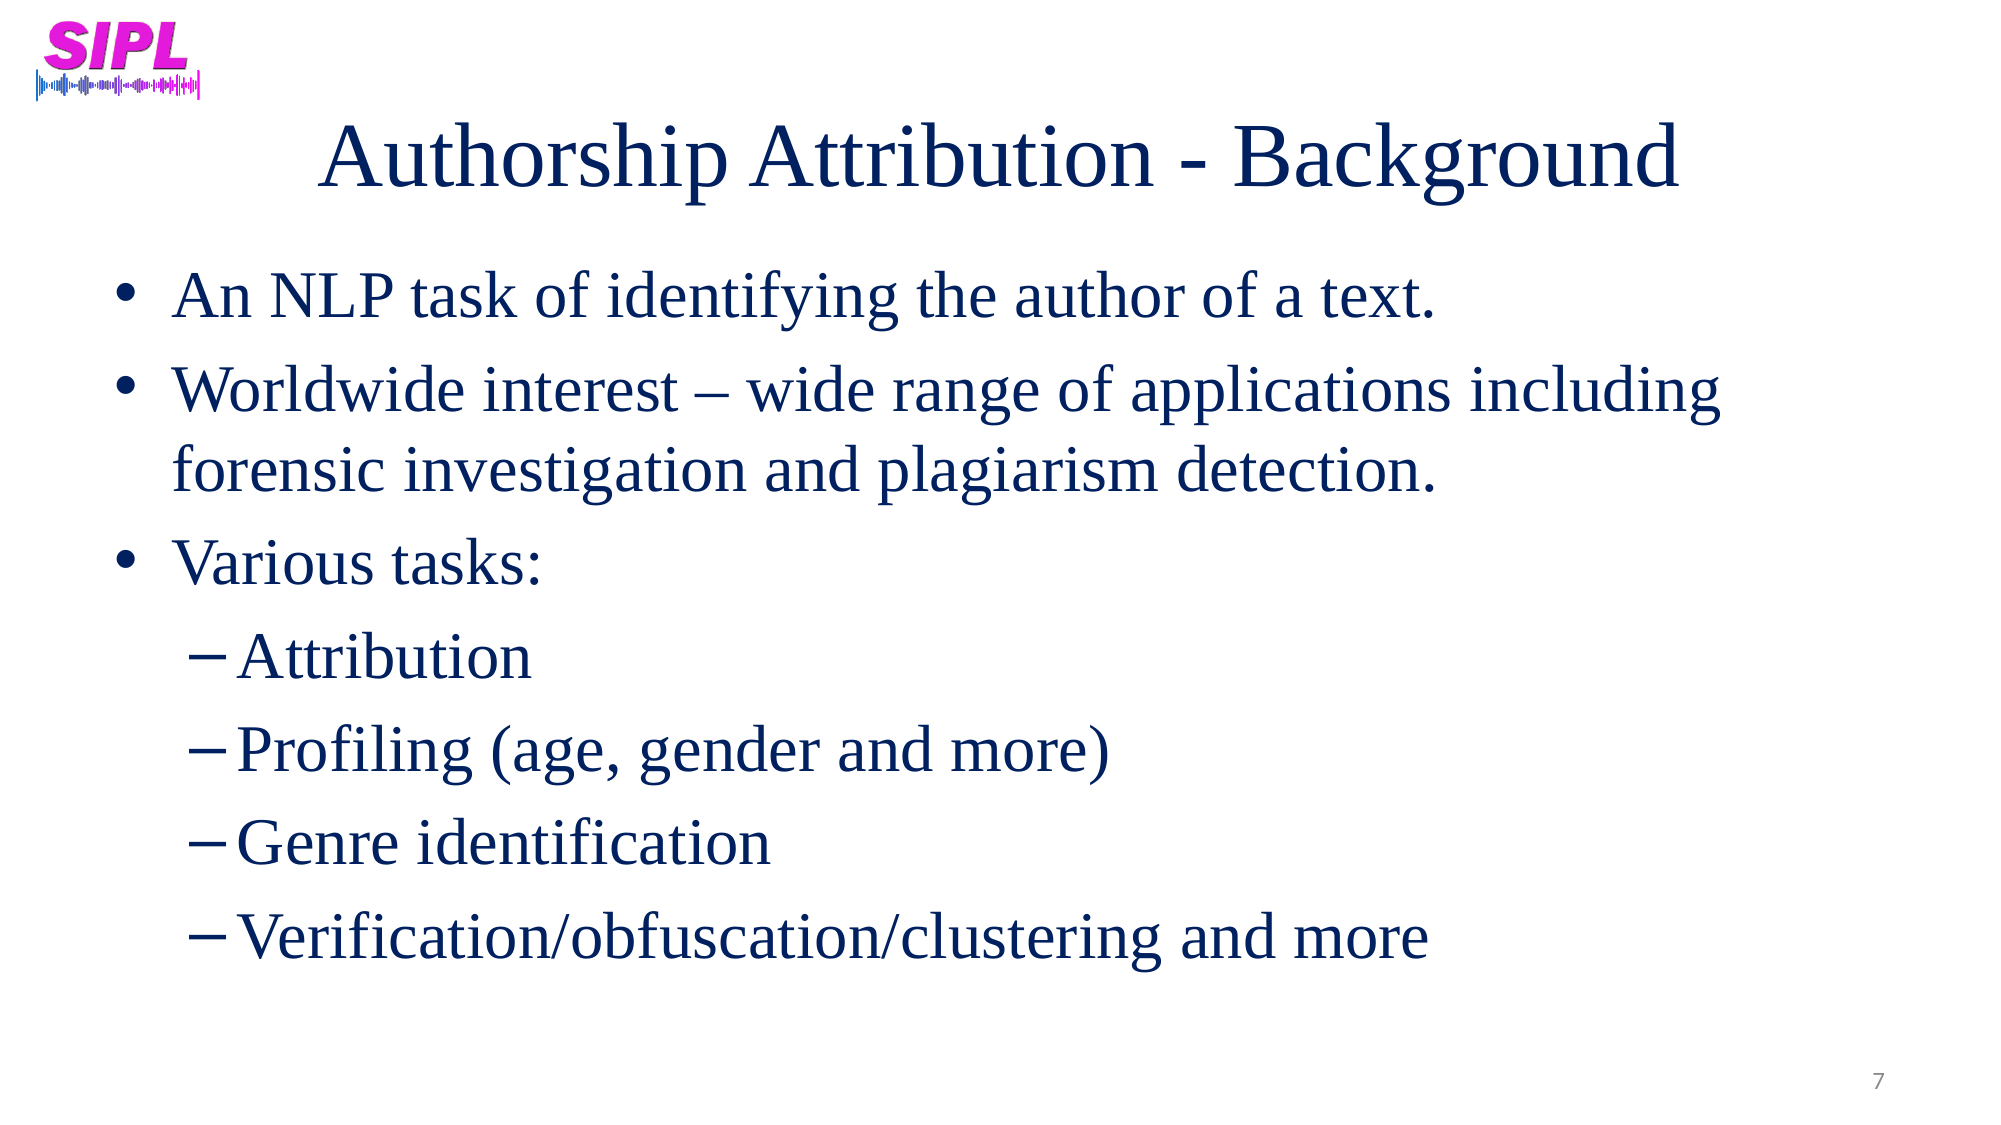

# Authorship Attribution - Background
An NLP task of identifying the author of a text.
Worldwide interest – wide range of applications including forensic investigation and plagiarism detection.
Various tasks:
Attribution
Profiling (age, gender and more)
Genre identification
Verification/obfuscation/clustering and more
7